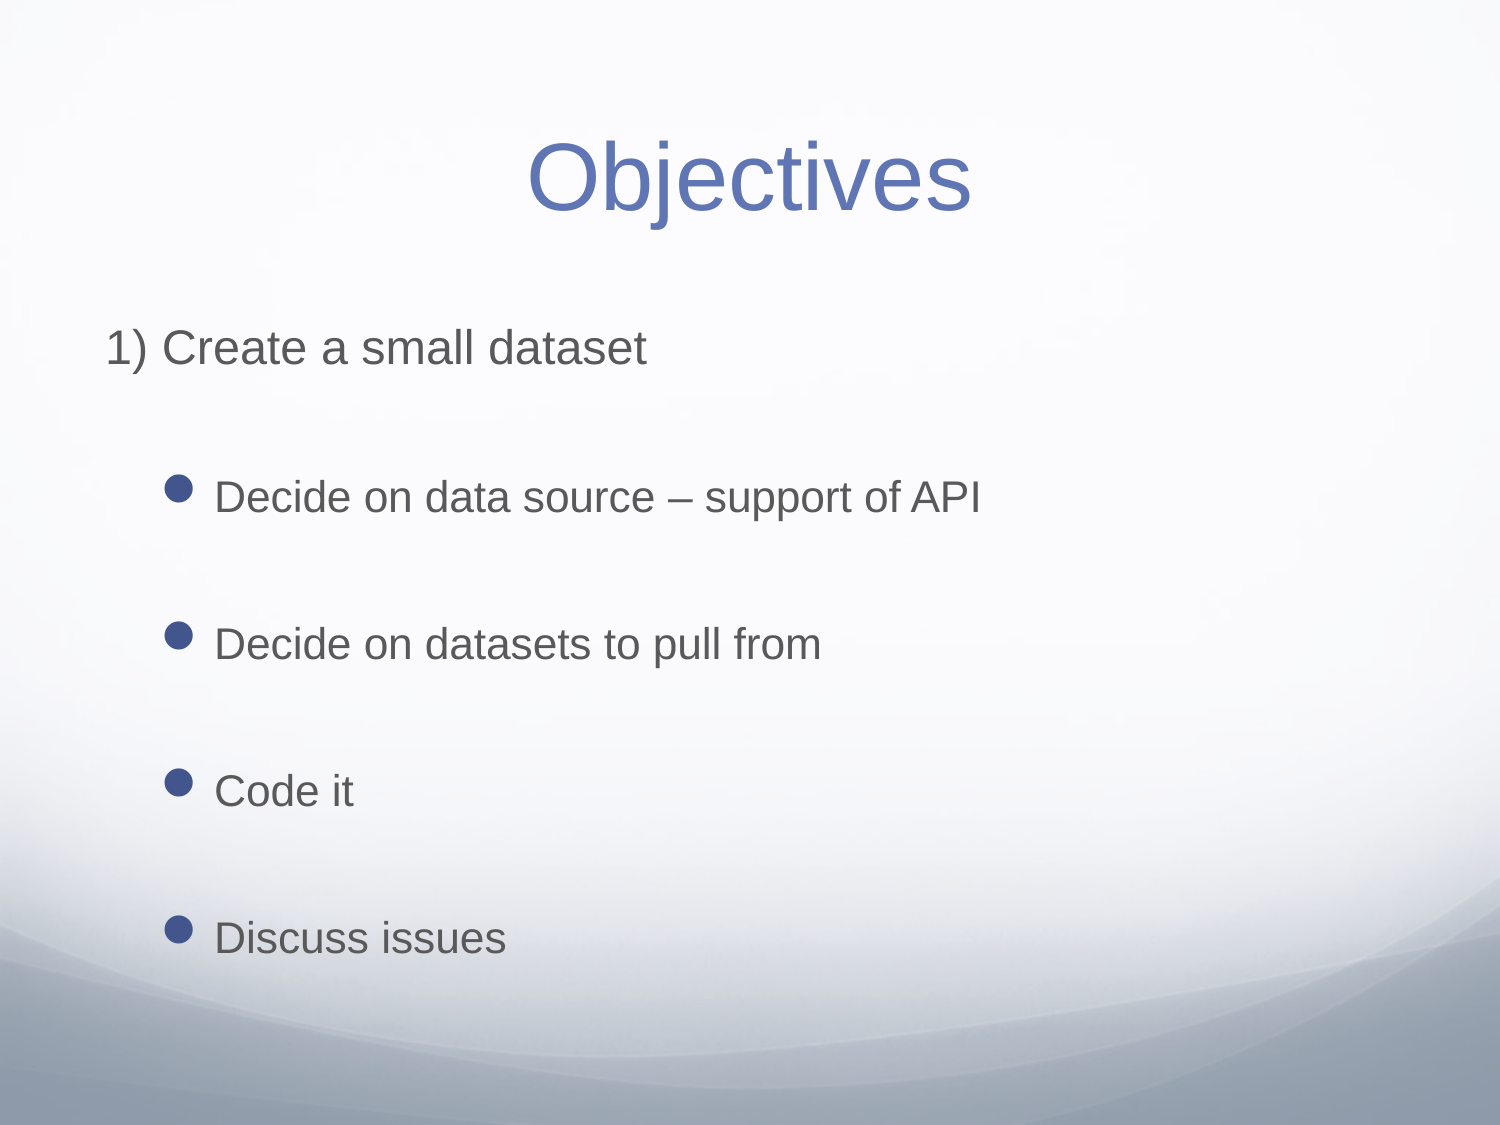

# Objectives
1) Create a small dataset

Decide on data source – support of API

Decide on datasets to pull from

Code it

Discuss issues